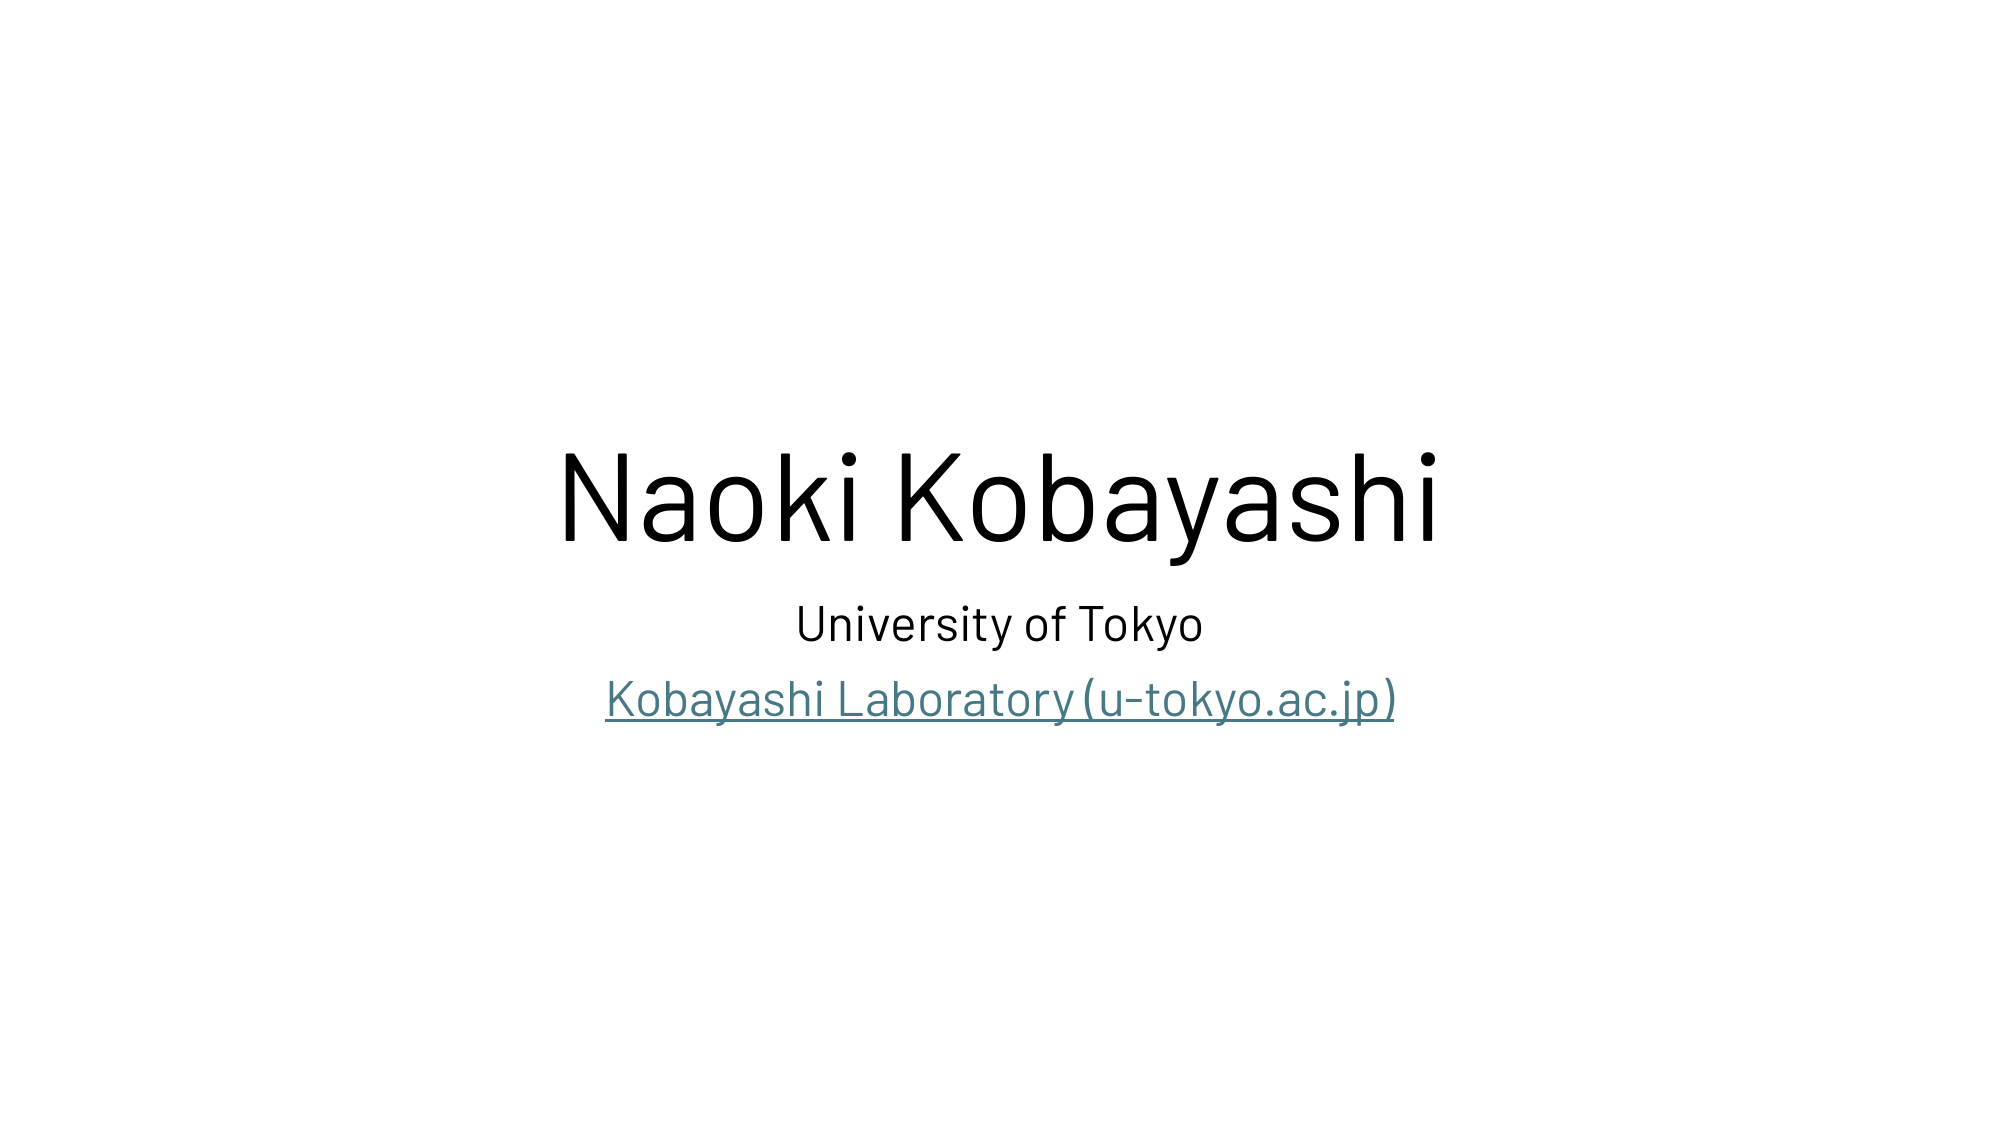

# Naoki Kobayashi
University of Tokyo
Kobayashi Laboratory (u-tokyo.ac.jp)